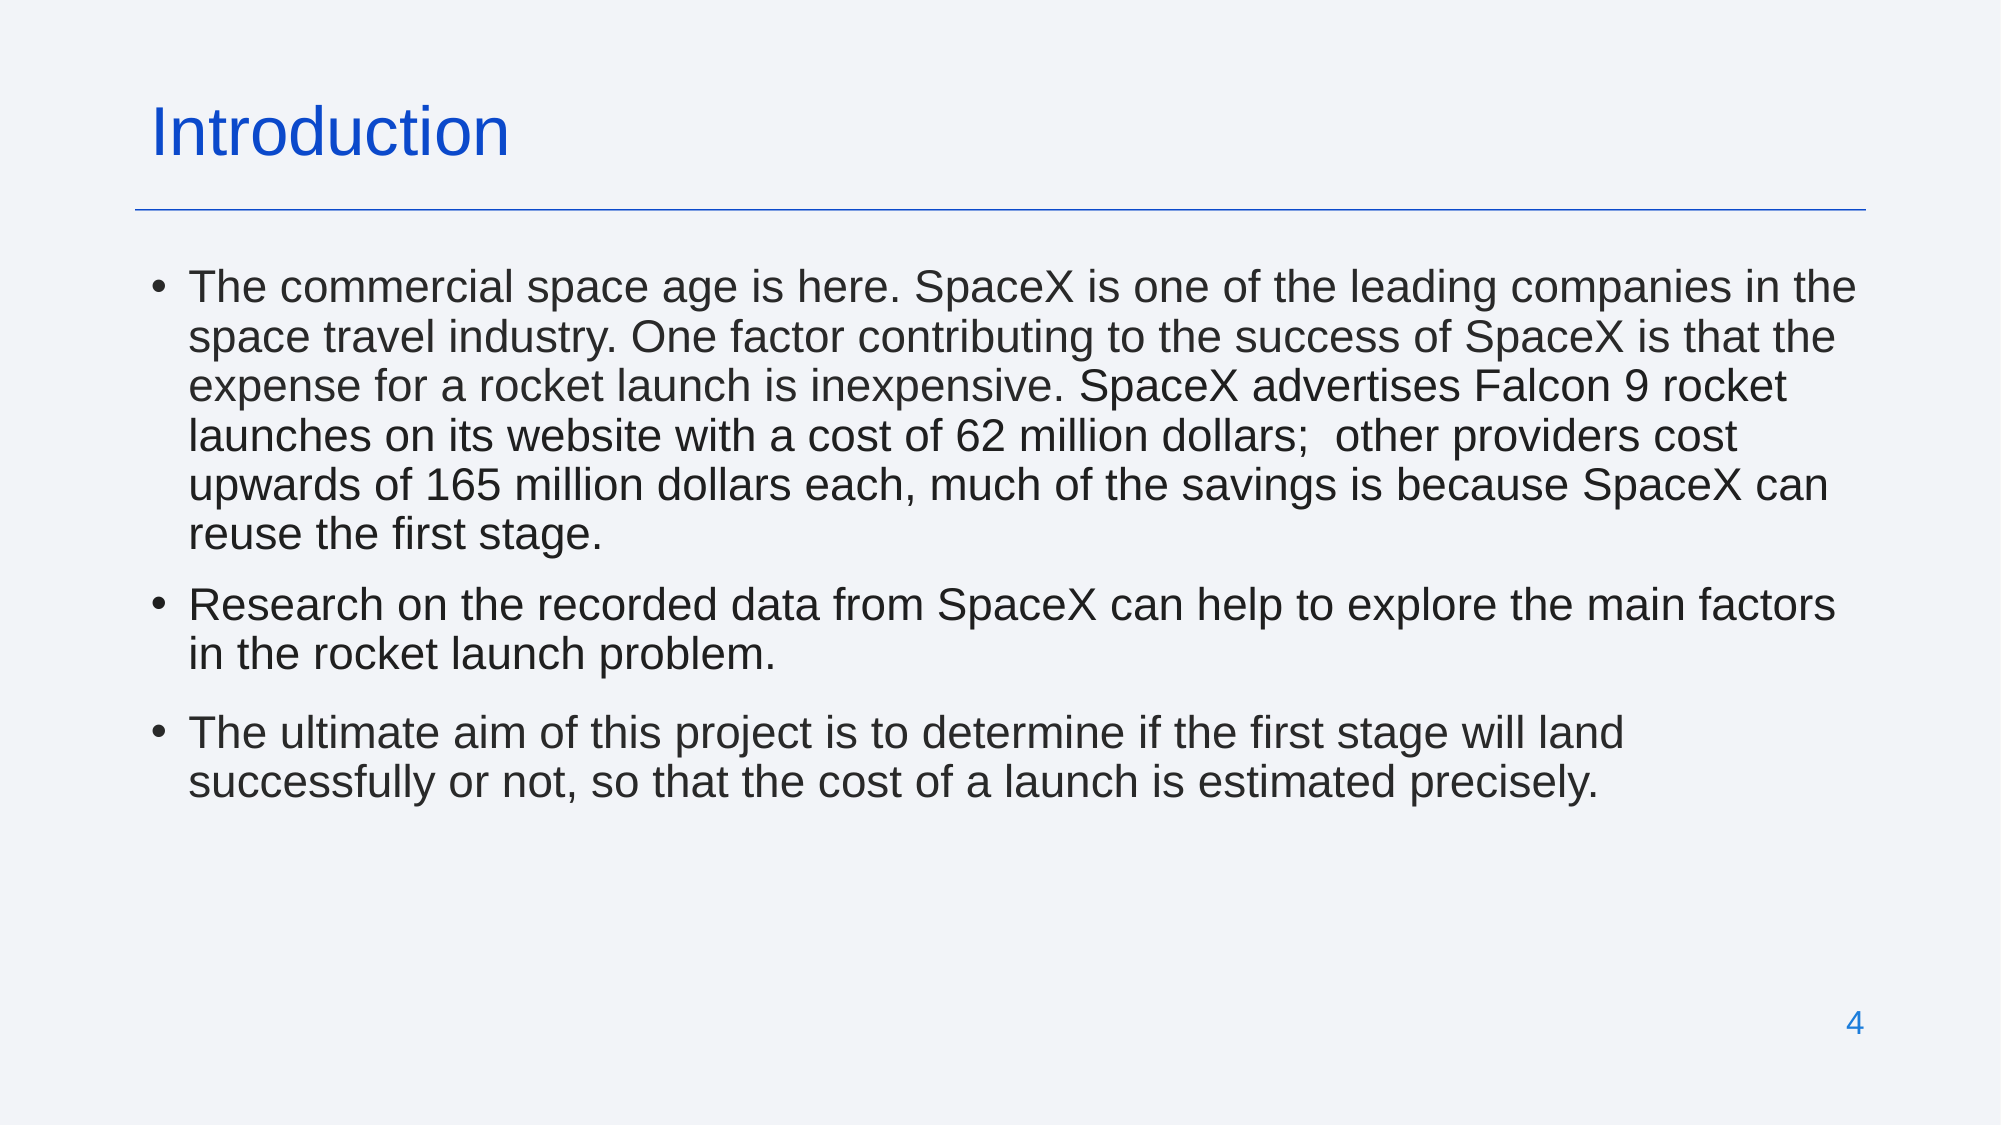

Introduction
The commercial space age is here. SpaceX is one of the leading companies in the space travel industry. One factor contributing to the success of SpaceX is that the expense for a rocket launch is inexpensive. SpaceX advertises Falcon 9 rocket launches on its website with a cost of 62 million dollars;  other providers cost upwards of 165 million dollars each, much of the savings is because SpaceX can reuse the first stage.
Research on the recorded data from SpaceX can help to explore the main factors in the rocket launch problem.
The ultimate aim of this project is to determine if the first stage will land successfully or not, so that the cost of a launch is estimated precisely.
4